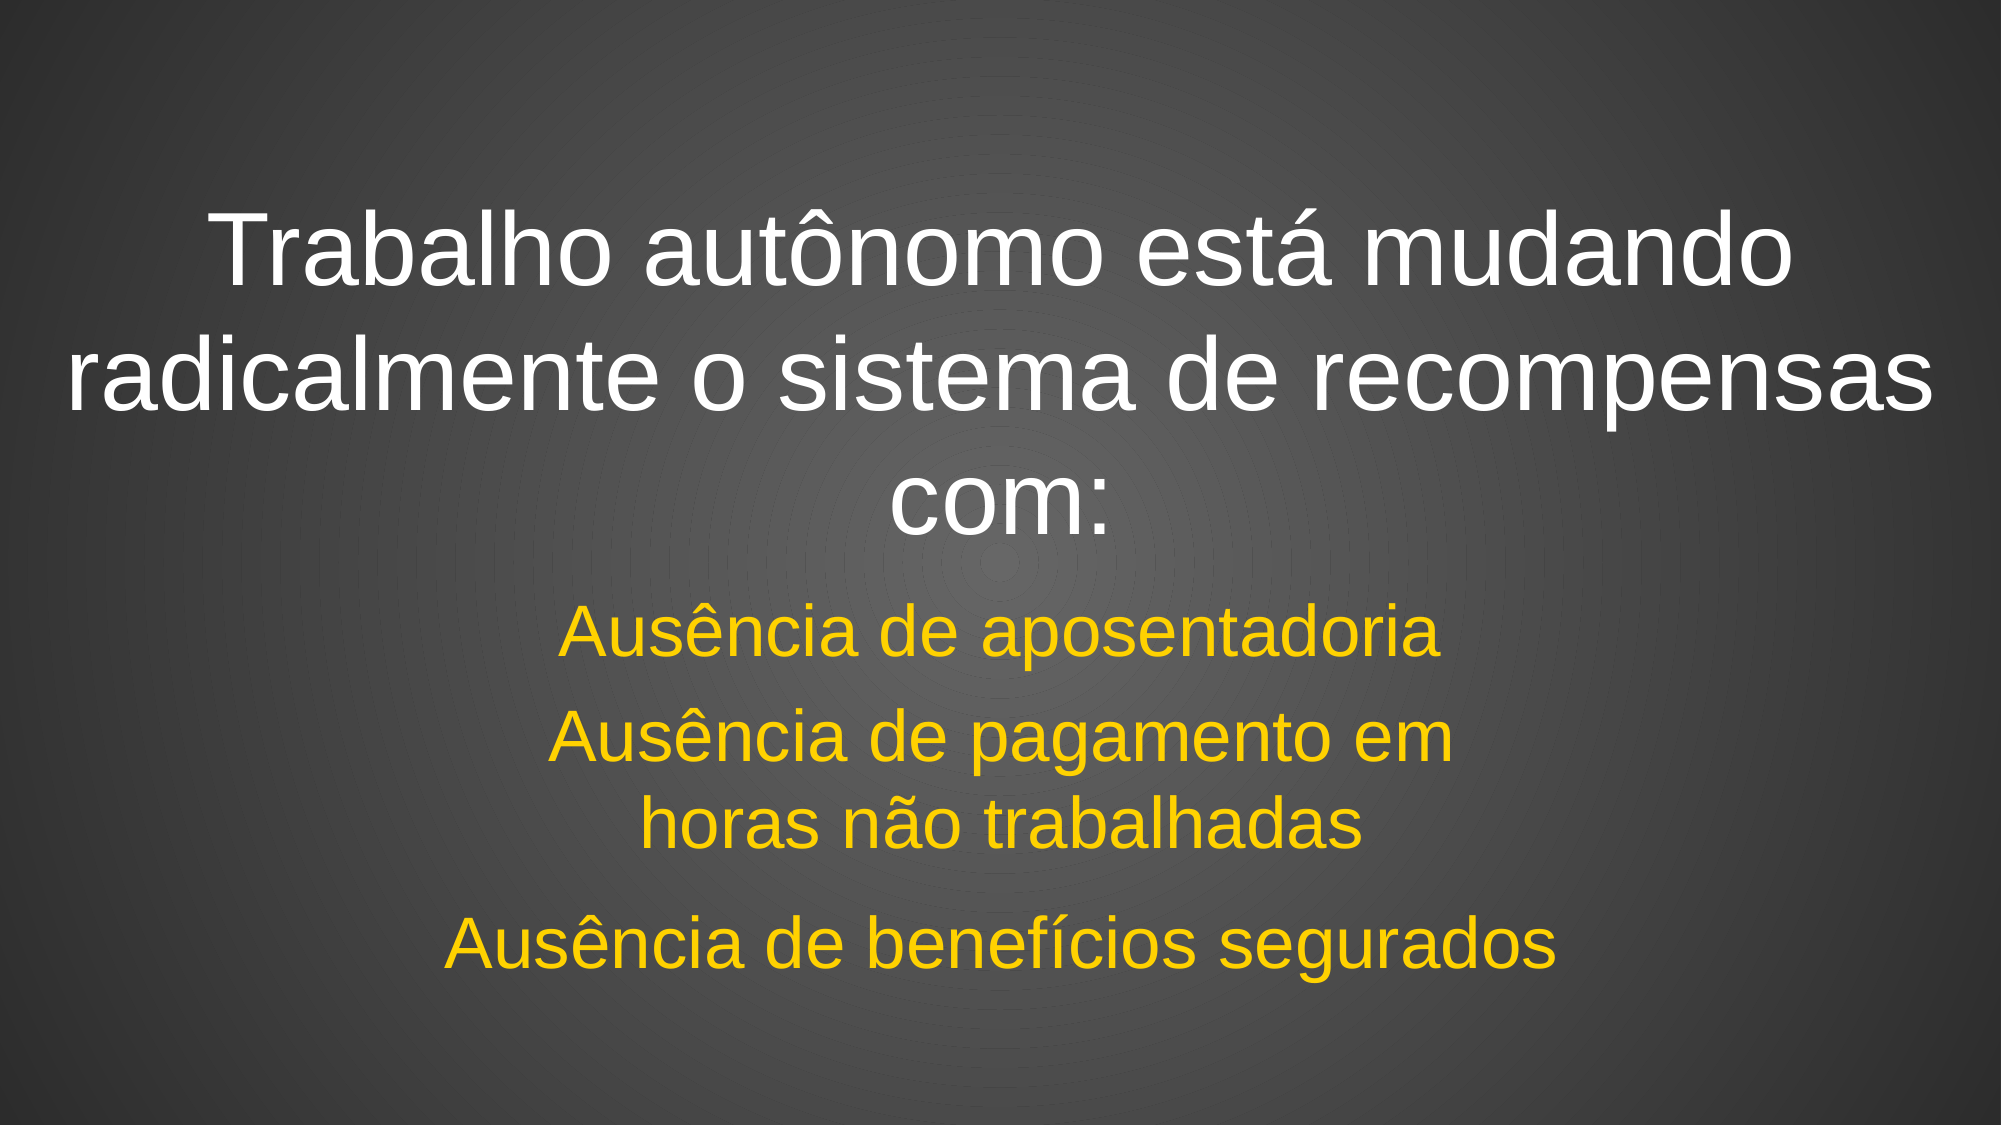

Trabalho autônomo está mudando radicalmente o sistema de recompensas com:
Ausência de aposentadoria
Ausência de pagamento em horas não trabalhadas
Ausência de benefícios segurados